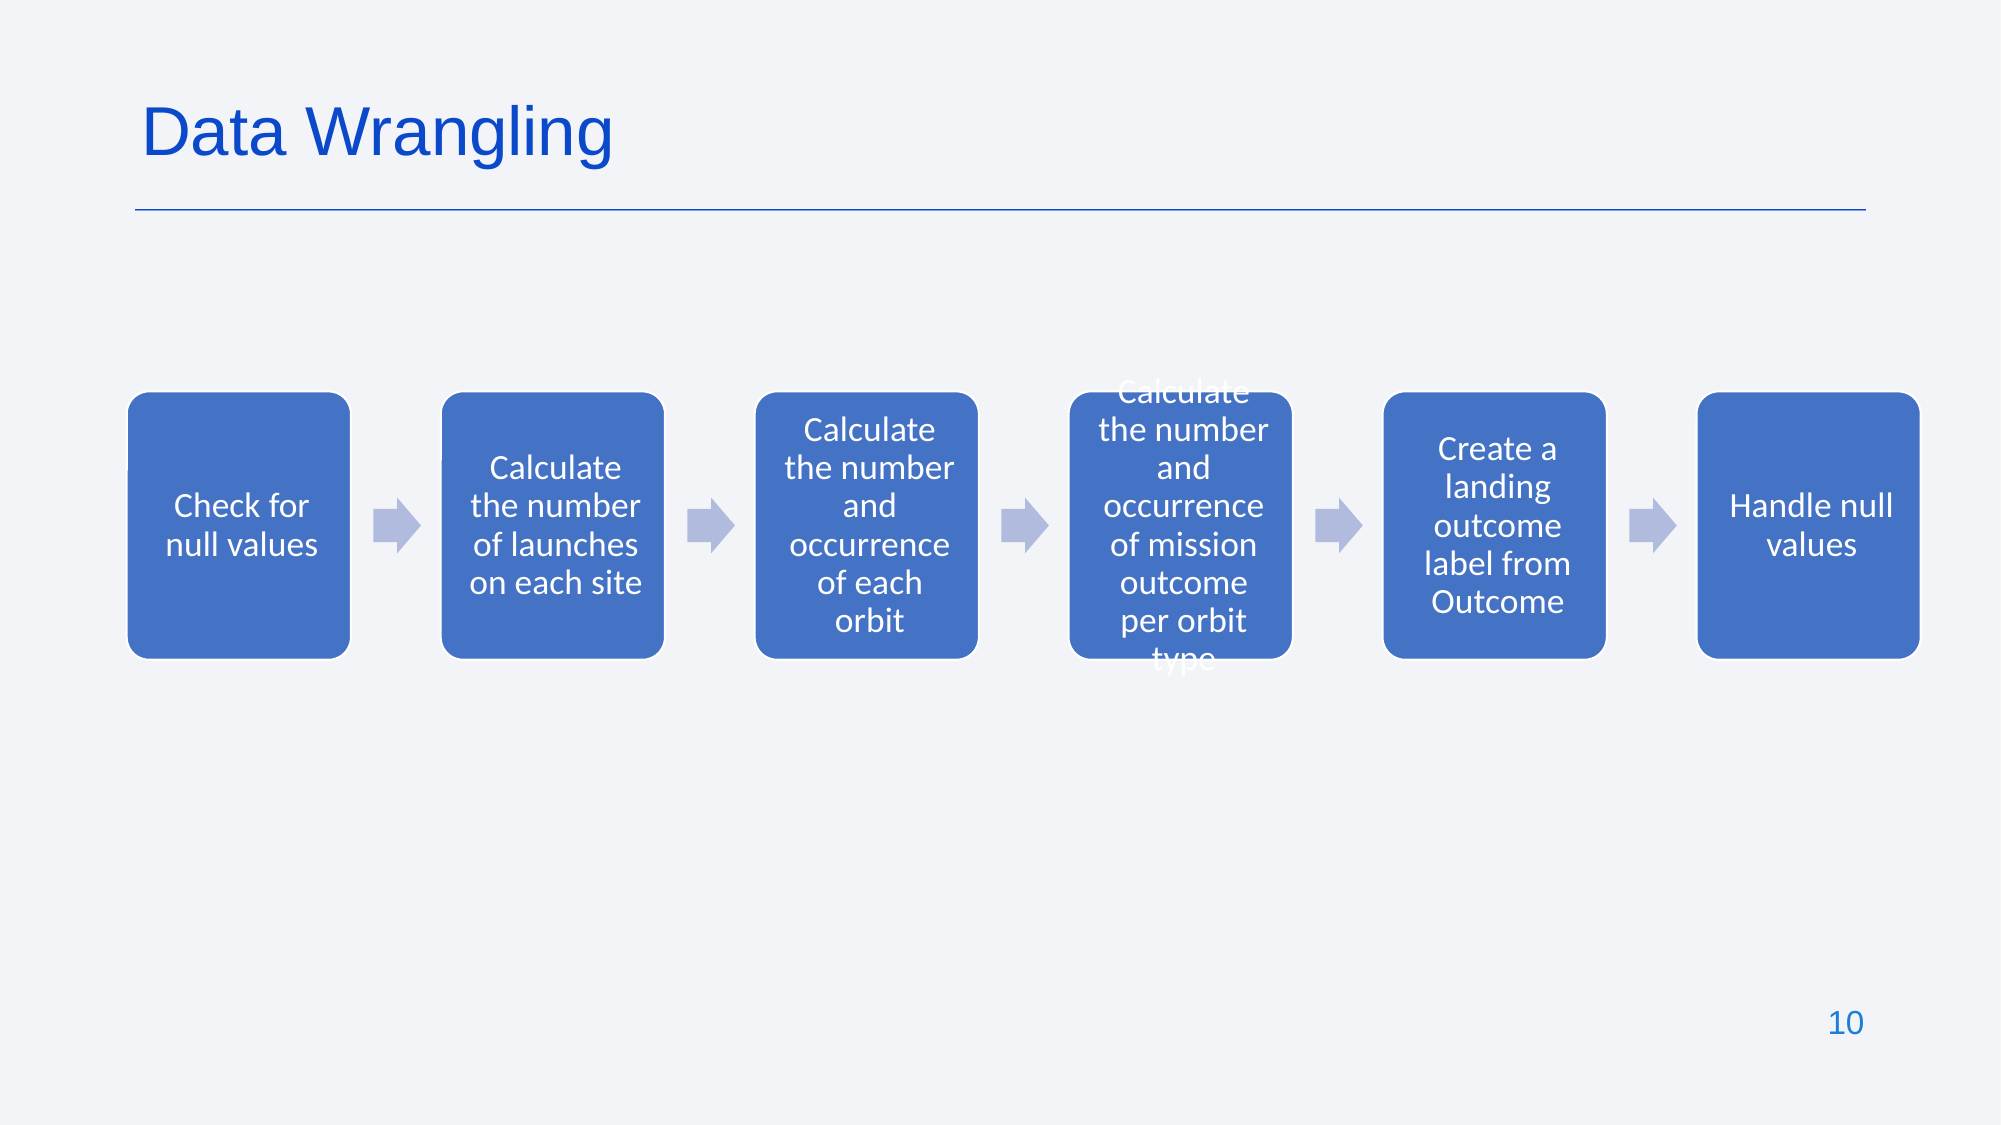

Check for null values

Calculate the number of launches on each site

Calculate the number and occurrence of each orbit

Calculate the number and occurrence of mission outcome per orbit type

Create a landing outcome label from Outcome

Handle null values
Data Wrangling

10